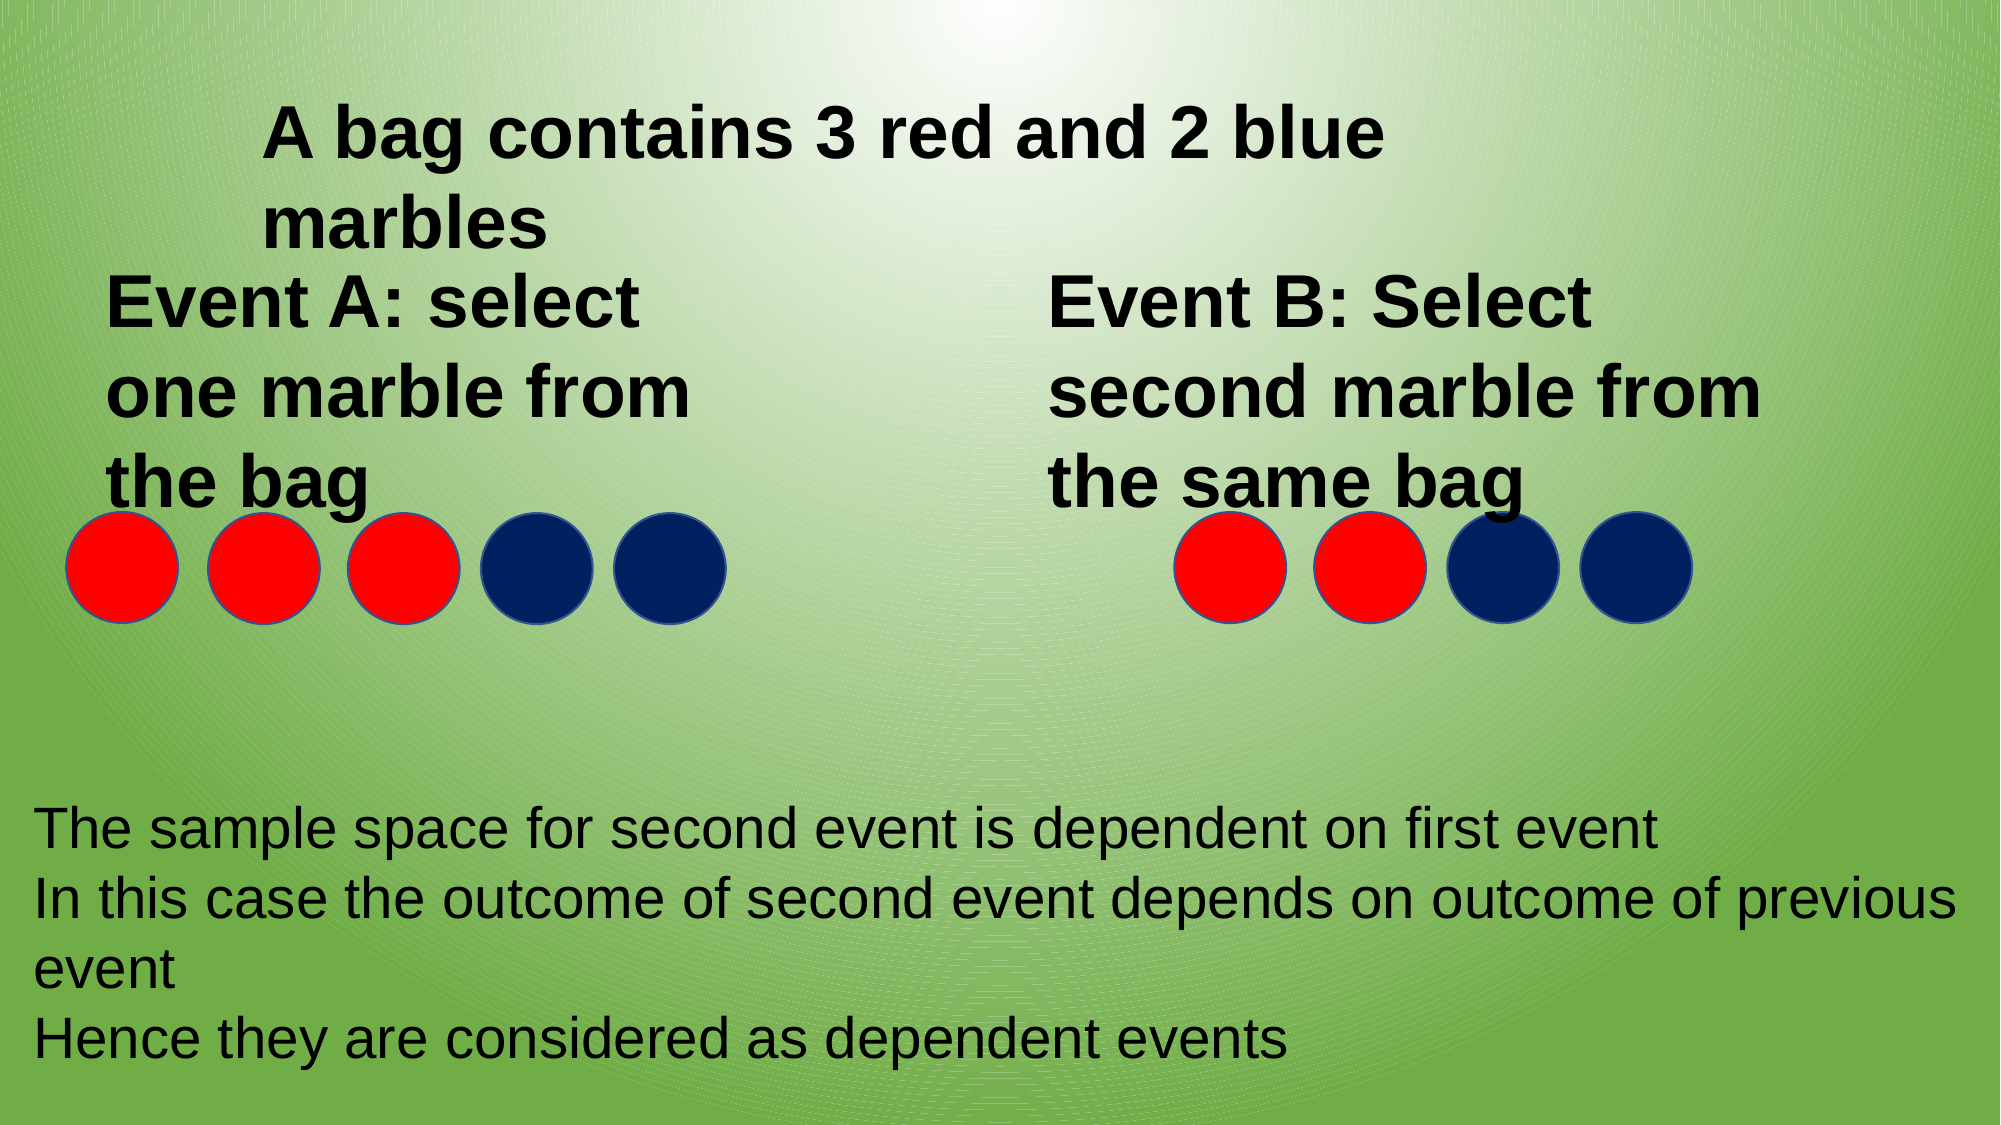

A bag contains 3 red and 2 blue marbles
Event B: Select second marble from the same bag
Event A: select one marble from the bag

The sample space for second event is dependent on first event
In this case the outcome of second event depends on outcome of previous event
Hence they are considered as dependent events